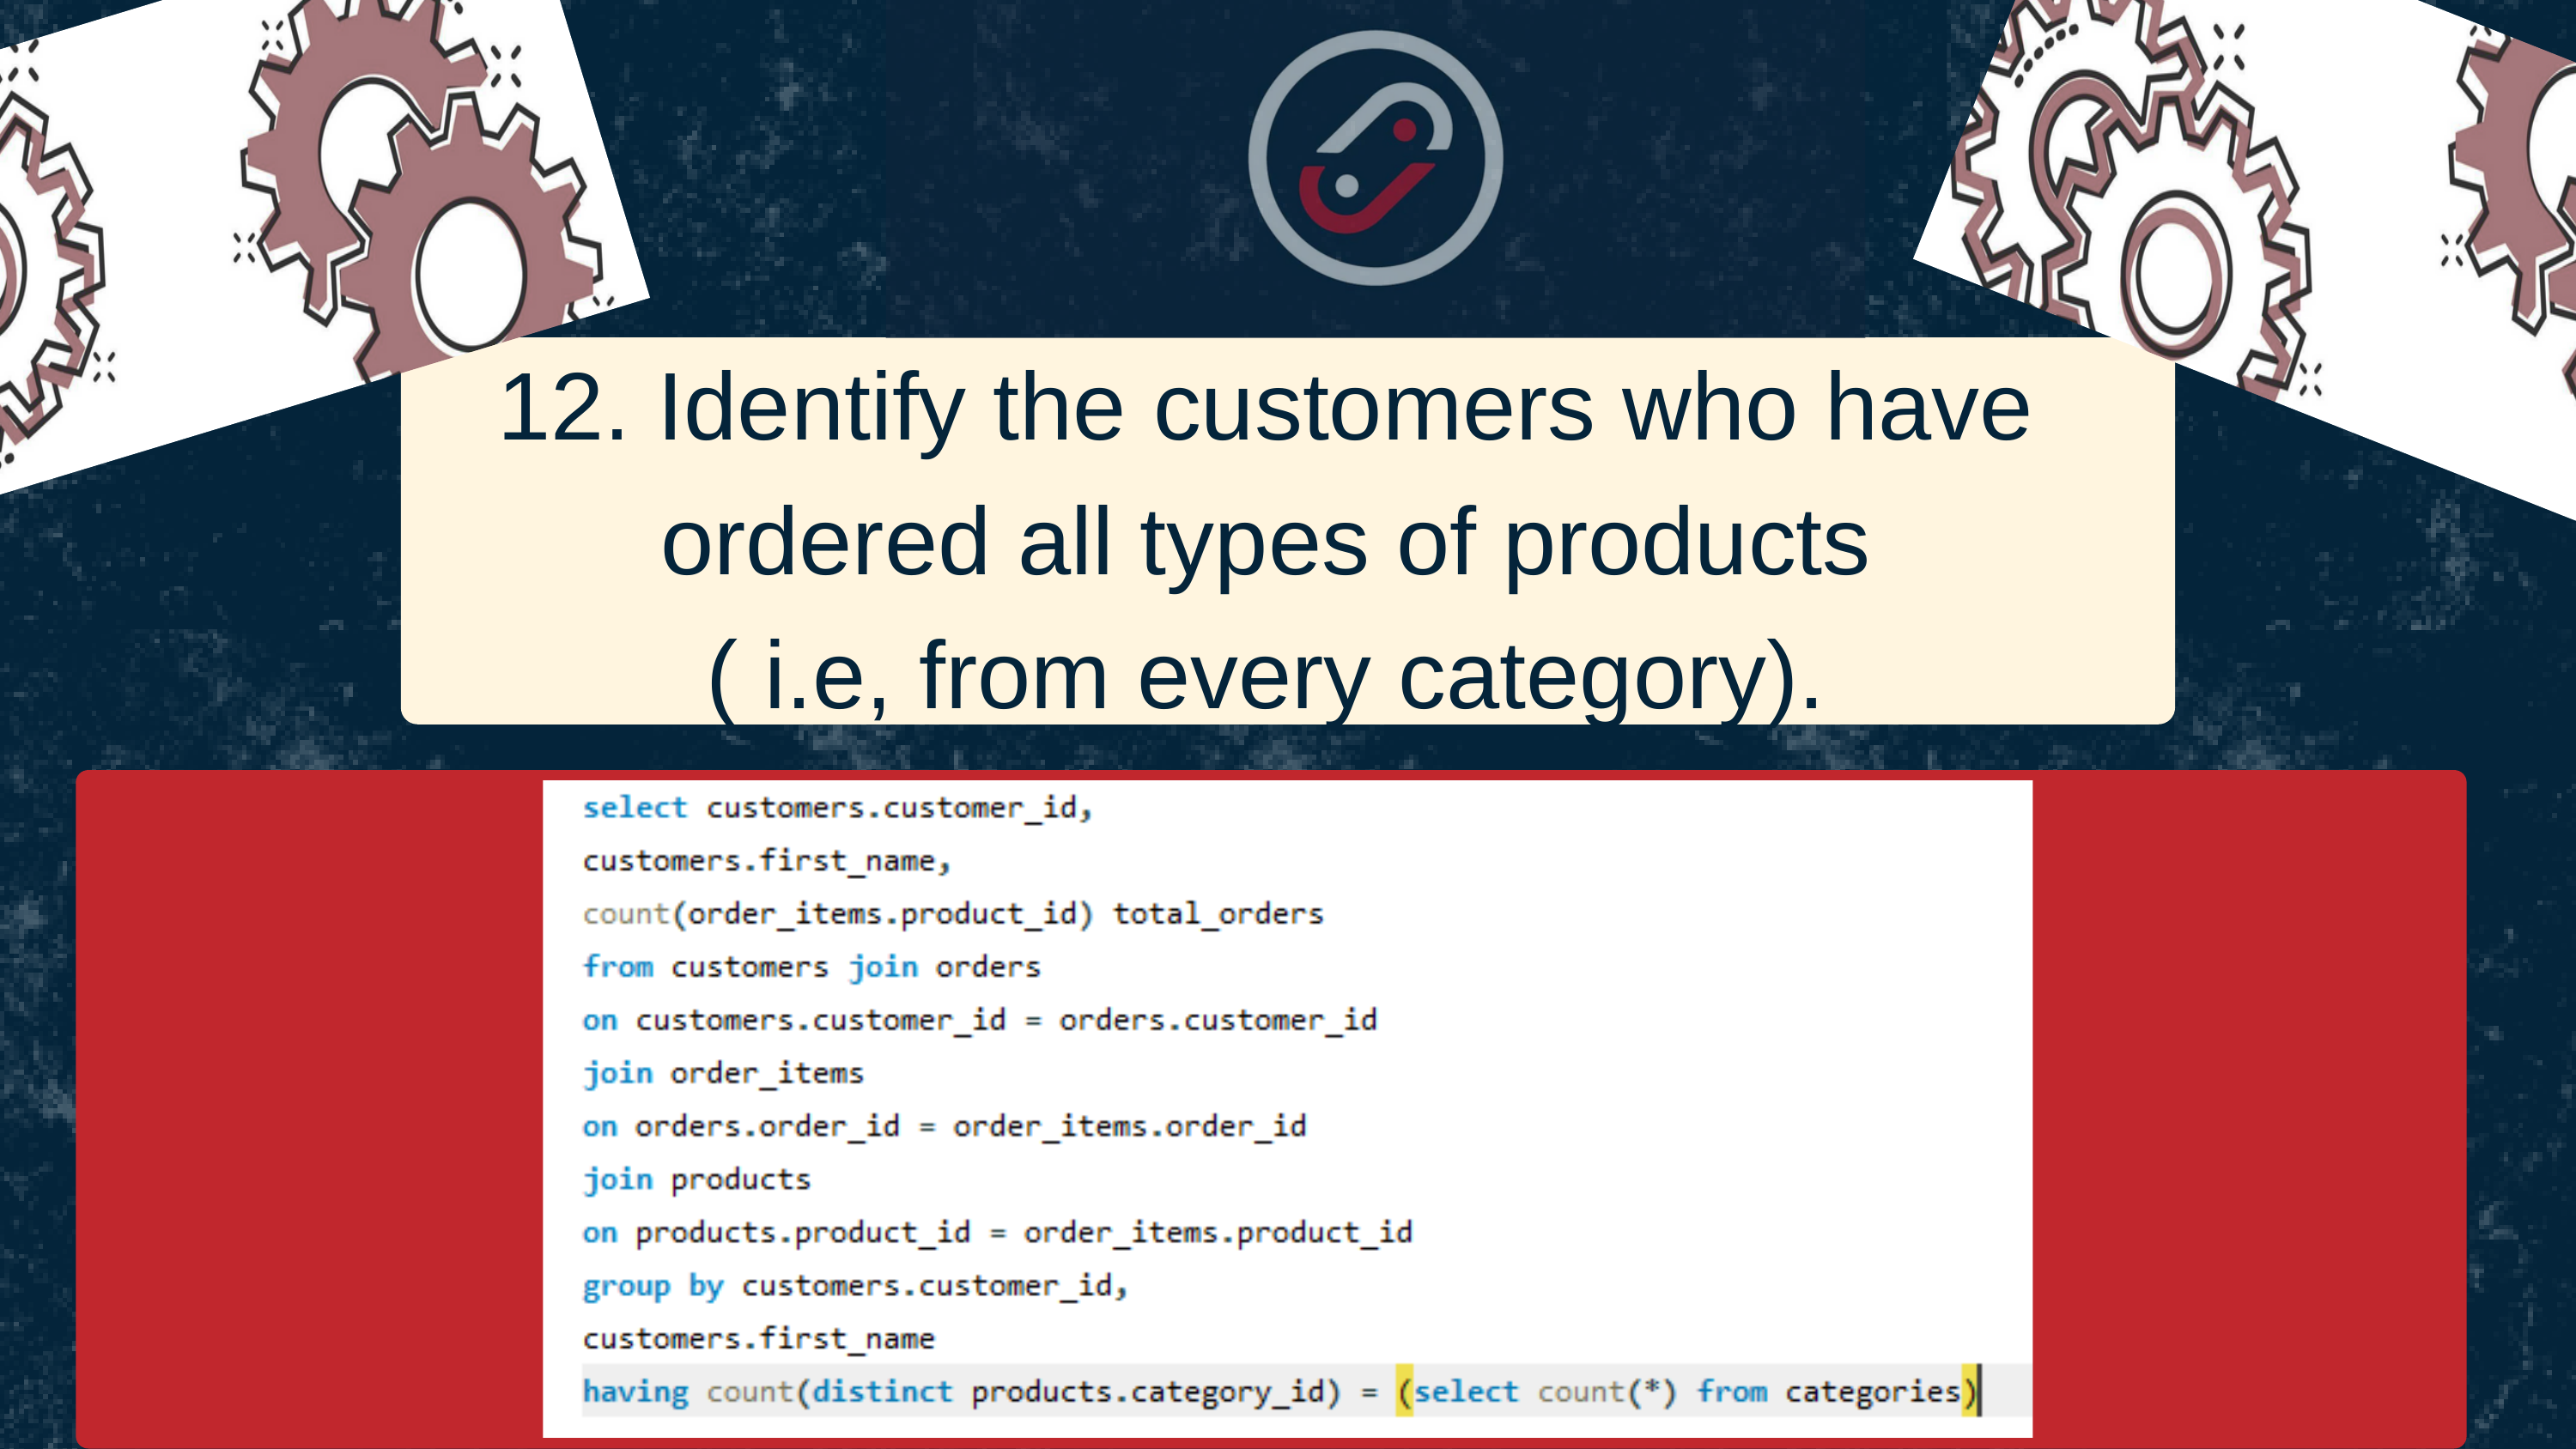

12. Identify the customers who have
 ordered all types of products
( i.e, from every category).